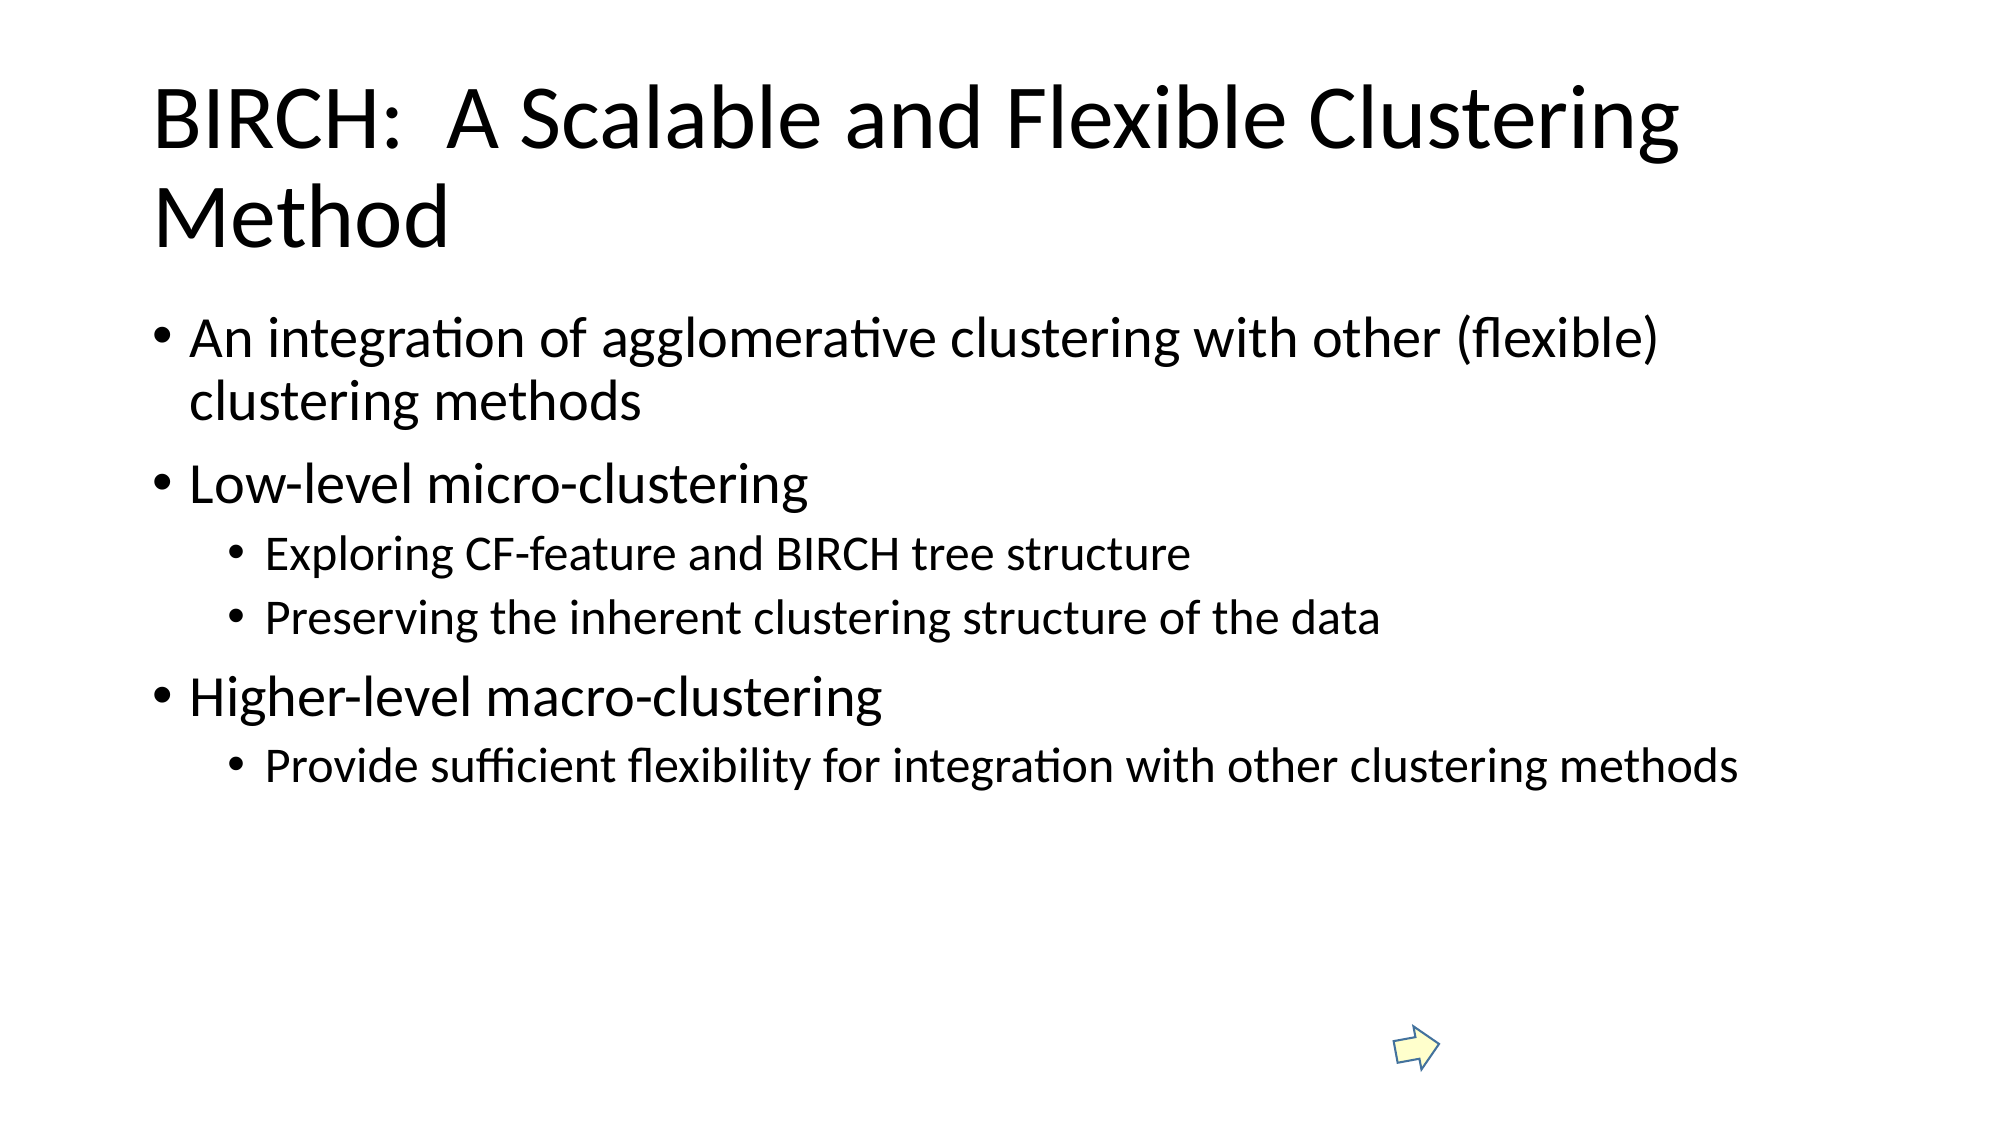

# BIRCH:  A Scalable and Flexible Clustering Method
An integration of agglomerative clustering with other (flexible) clustering methods
Low-level micro-clustering
Exploring CF-feature and BIRCH tree structure
Preserving the inherent clustering structure of the data
Higher-level macro-clustering
Provide sufficient flexibility for integration with other clustering methods